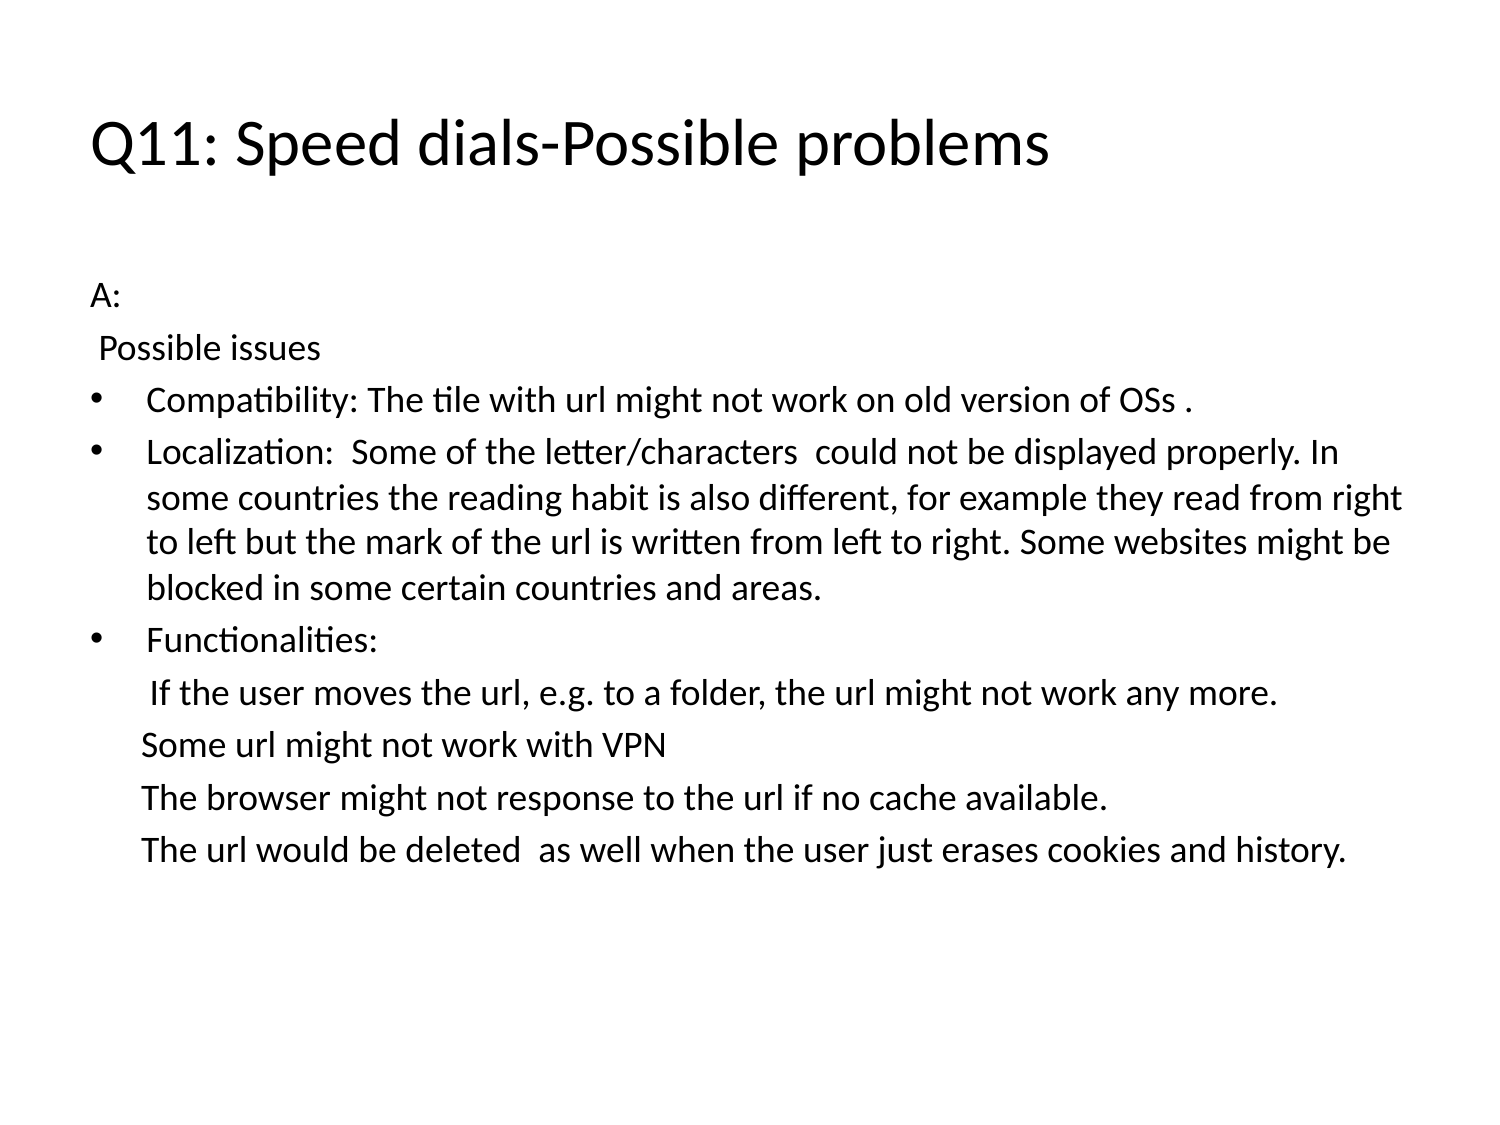

# Q11: Speed dials-Possible problems
A:
 Possible issues
Compatibility: The tile with url might not work on old version of OSs .
Localization:  Some of the letter/characters  could not be displayed properly. In some countries the reading habit is also different, for example they read from right to left but the mark of the url is written from left to right. Some websites might be blocked in some certain countries and areas.
Functionalities:
       If the user moves the url, e.g. to a folder, the url might not work any more.
      Some url might not work with VPN
      The browser might not response to the url if no cache available.
      The url would be deleted  as well when the user just erases cookies and history.